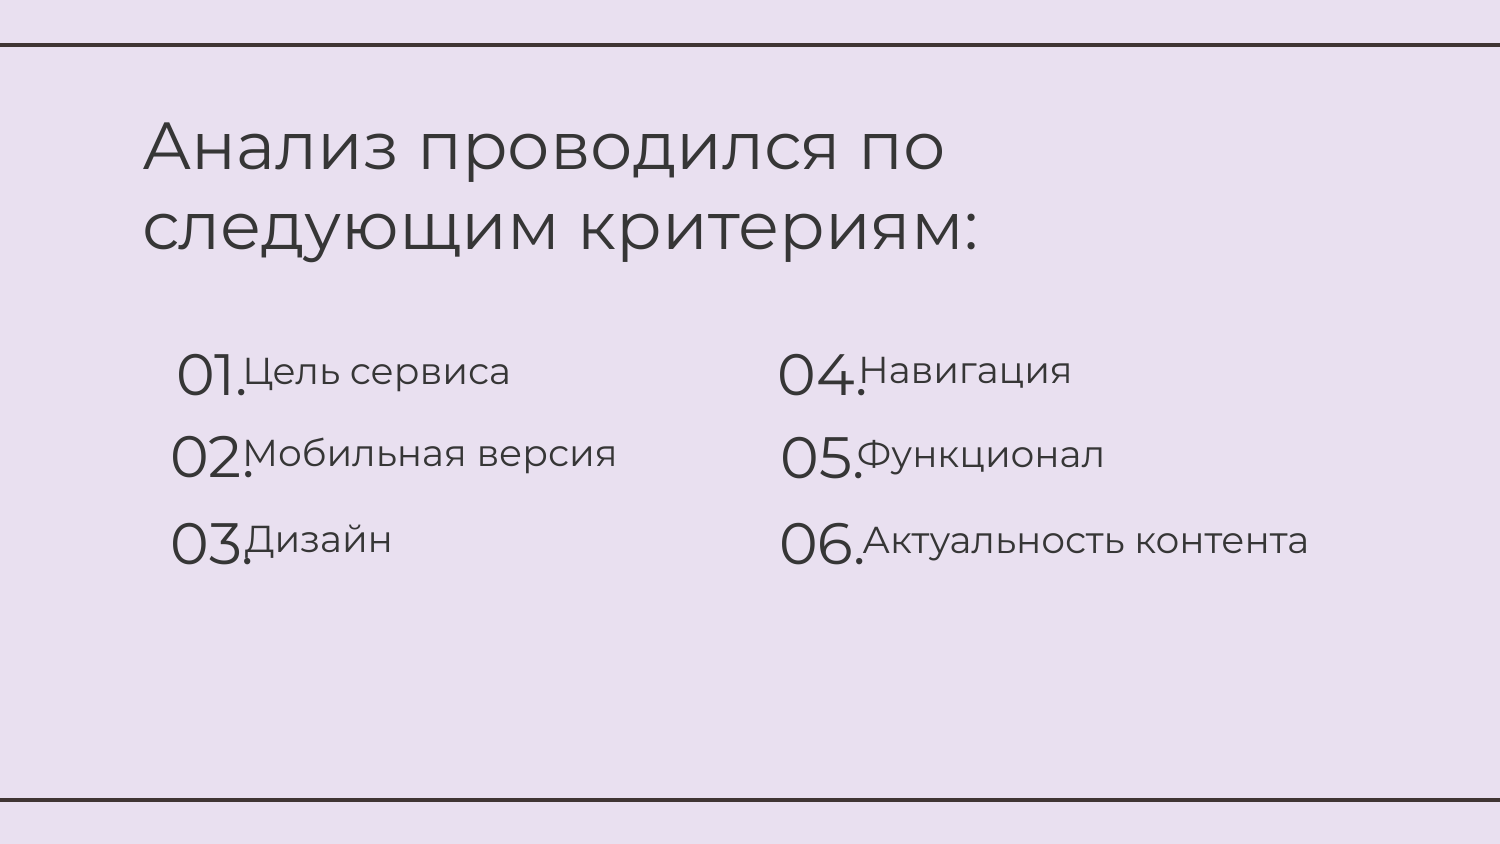

Анализ проводился по следующим критериям:
01.
04.
Навигация
Цель сервиса
02.
05.
Мобильная версия
Функционал
03.
06.
Дизайн
Актуальность контента